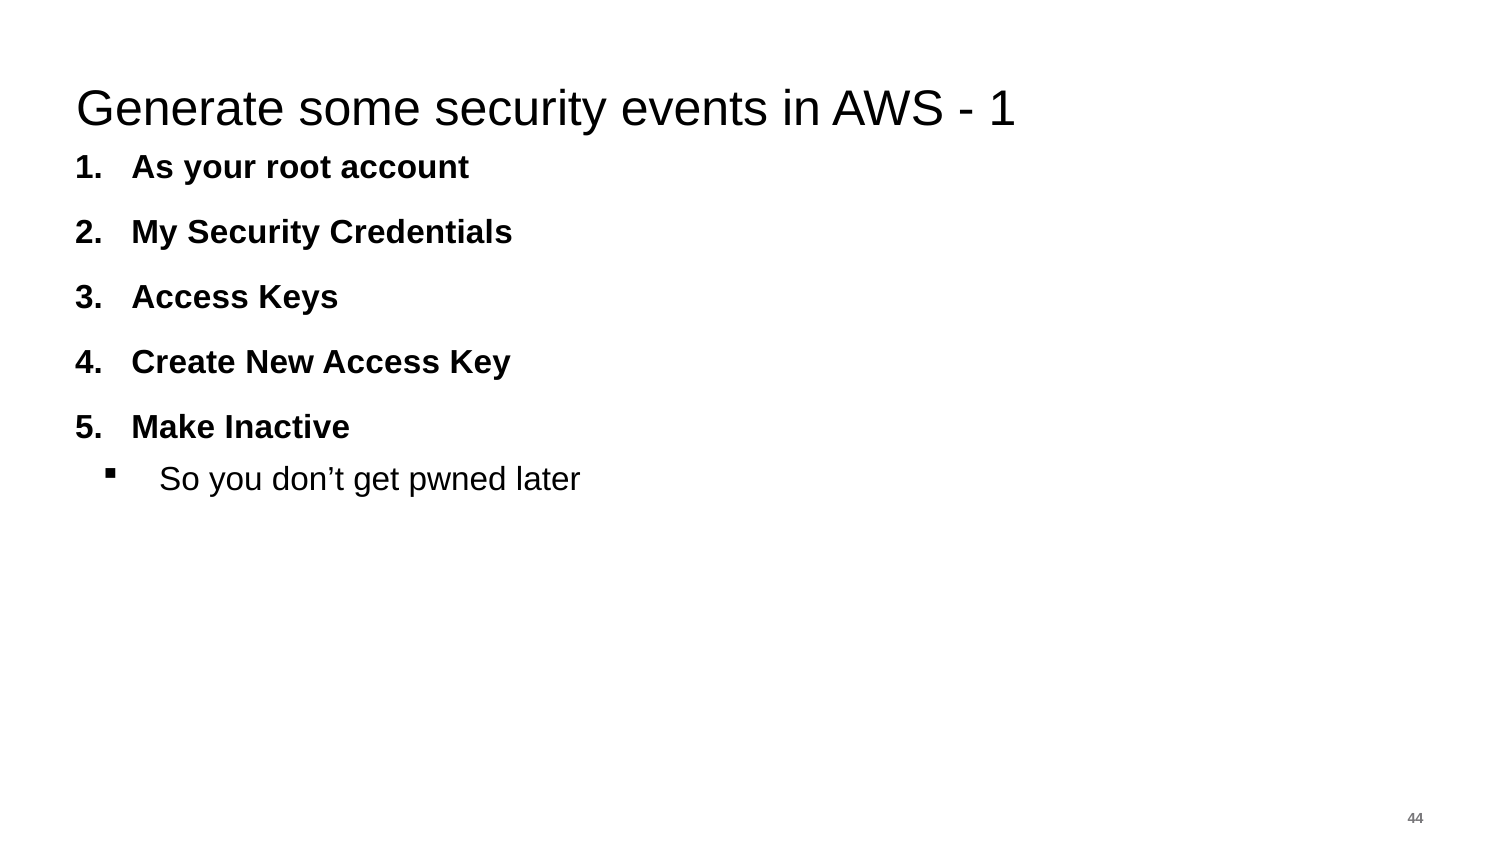

# Generate some security events in AWS - 1
As your root account
My Security Credentials
Access Keys
Create New Access Key
Make Inactive
So you don’t get pwned later